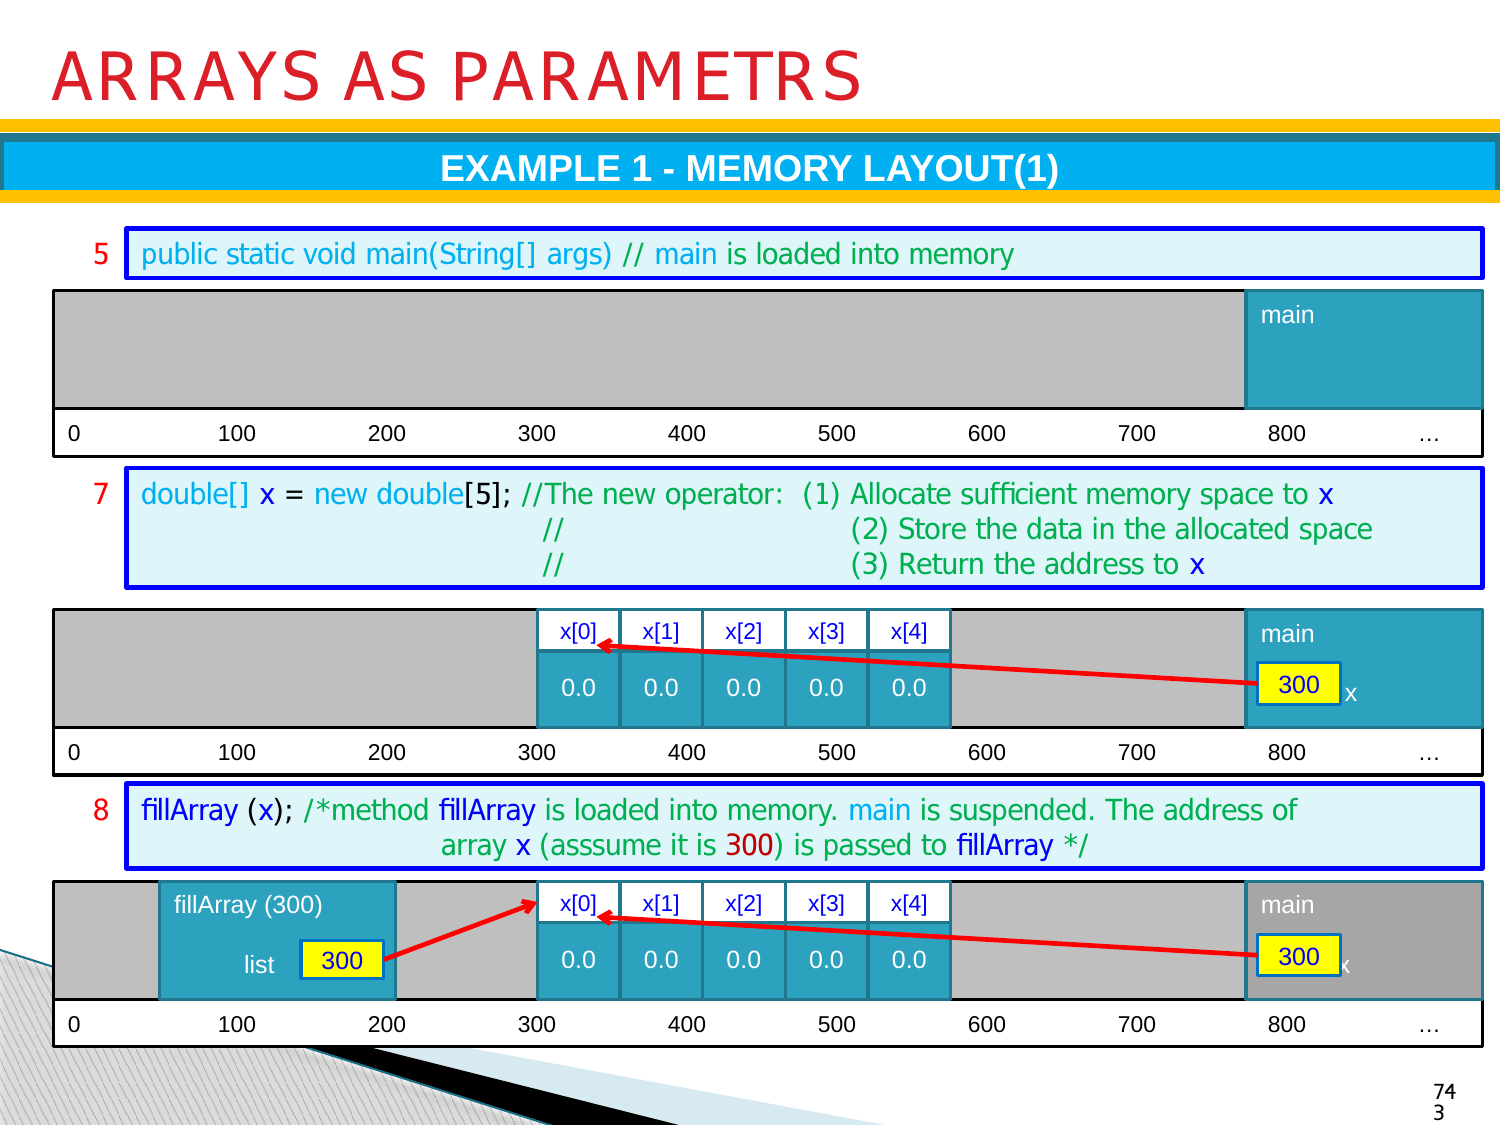

# ARRAYS AS PARAMETRS
EXAMPLE 1 - MEMORY LAYOUT(1)
5
public static void main(String[] args) // main is loaded into memory

0	100	200	300	400	500	600	700	800	…
main
7
double[] x = new double[5]; //The new operator:  (1) Allocate sufficient memory space to x
		           //                               (2) Store the data in the allocated space
		           //                               (3) Return the address to x

0	100	200	300	400	500	600	700	800	…
x[0]
x[1]
x[2]
x[3]
x[4]
0.0
0.0
0.0
0.0
0.0
main

            x
300
8
fillArray (x); /*method fillArray is loaded into memory. main is suspended. The address of
		array x (asssume it is 300) is passed to fillArray */

0	100	200	300	400	500	600	700	800	…
fillArray (300)

          list
300
x[0]
x[1]
x[2]
x[3]
x[4]
0.0
0.0
0.0
0.0
0.0
main

           x
300
743